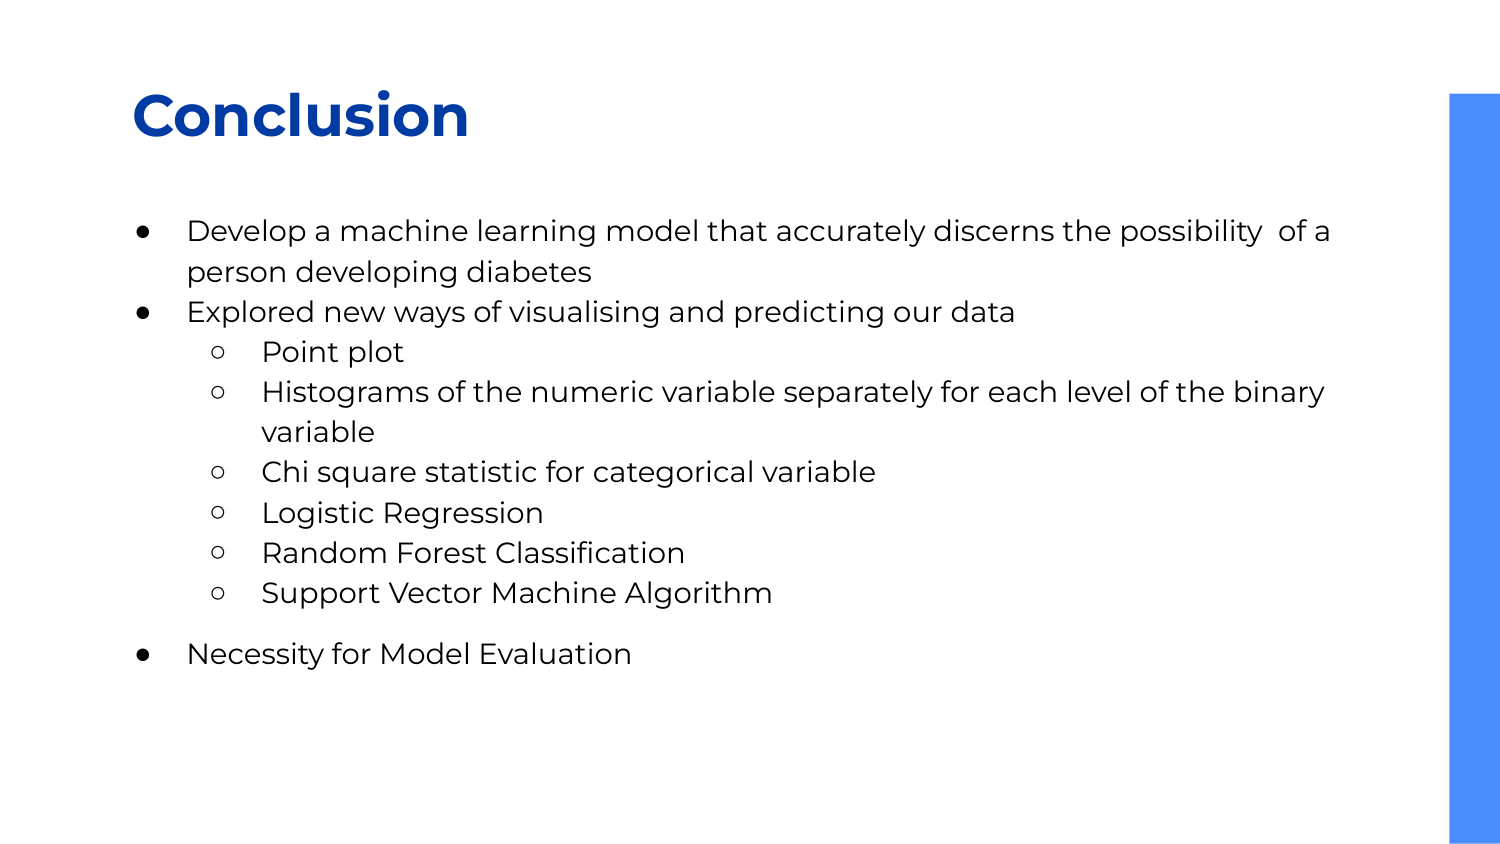

# Conclusion
Develop a machine learning model that accurately discerns the possibility  of a person developing diabetes
Explored new ways of visualising and predicting our data
Point plot
Histograms of the numeric variable separately for each level of the binary variable
Chi square statistic for categorical variable
Logistic Regression
Random Forest Classification
Support Vector Machine Algorithm
Necessity for Model Evaluation